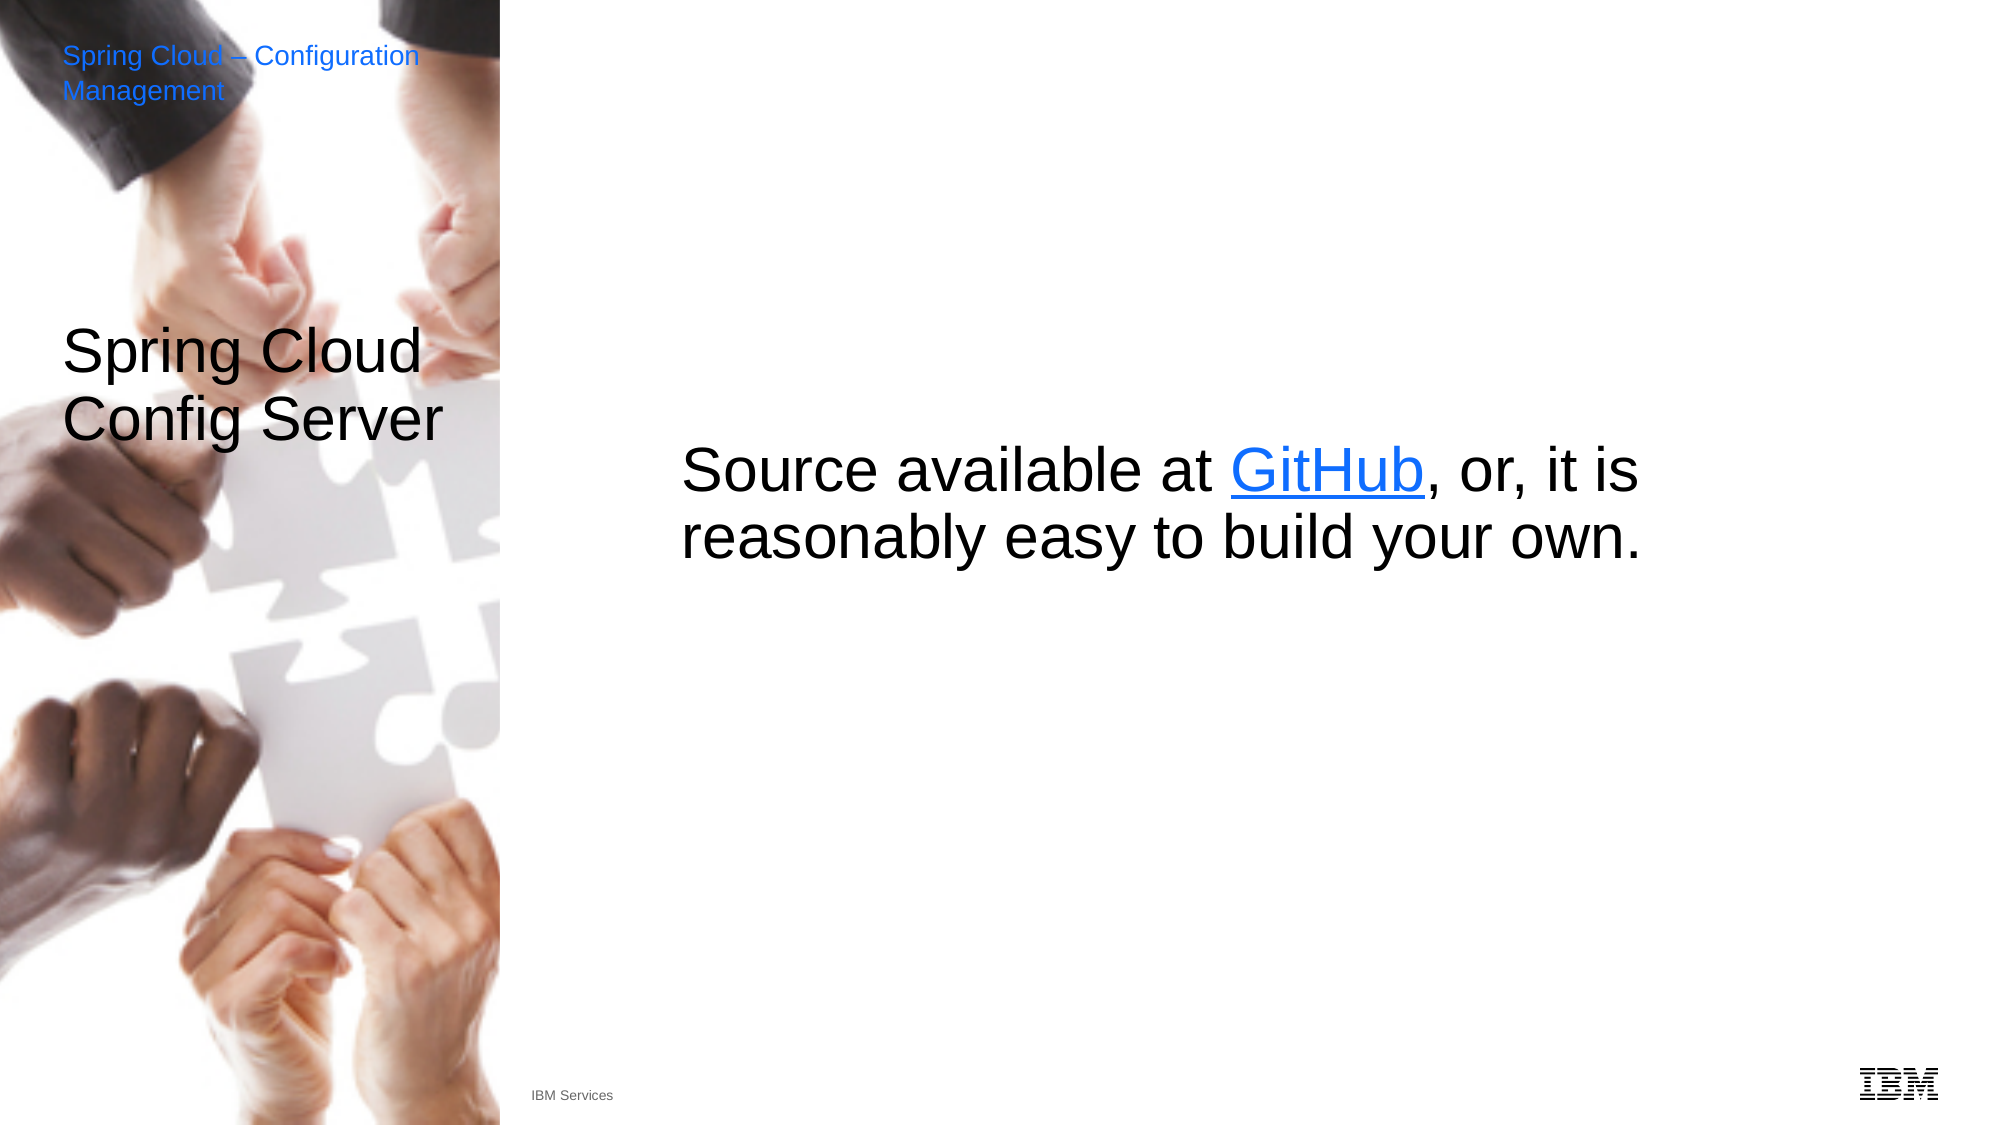

Spring Cloud – Configuration Management
# Spring Cloud Config Server
Source available at GitHub, or, it is reasonably easy to build your own.